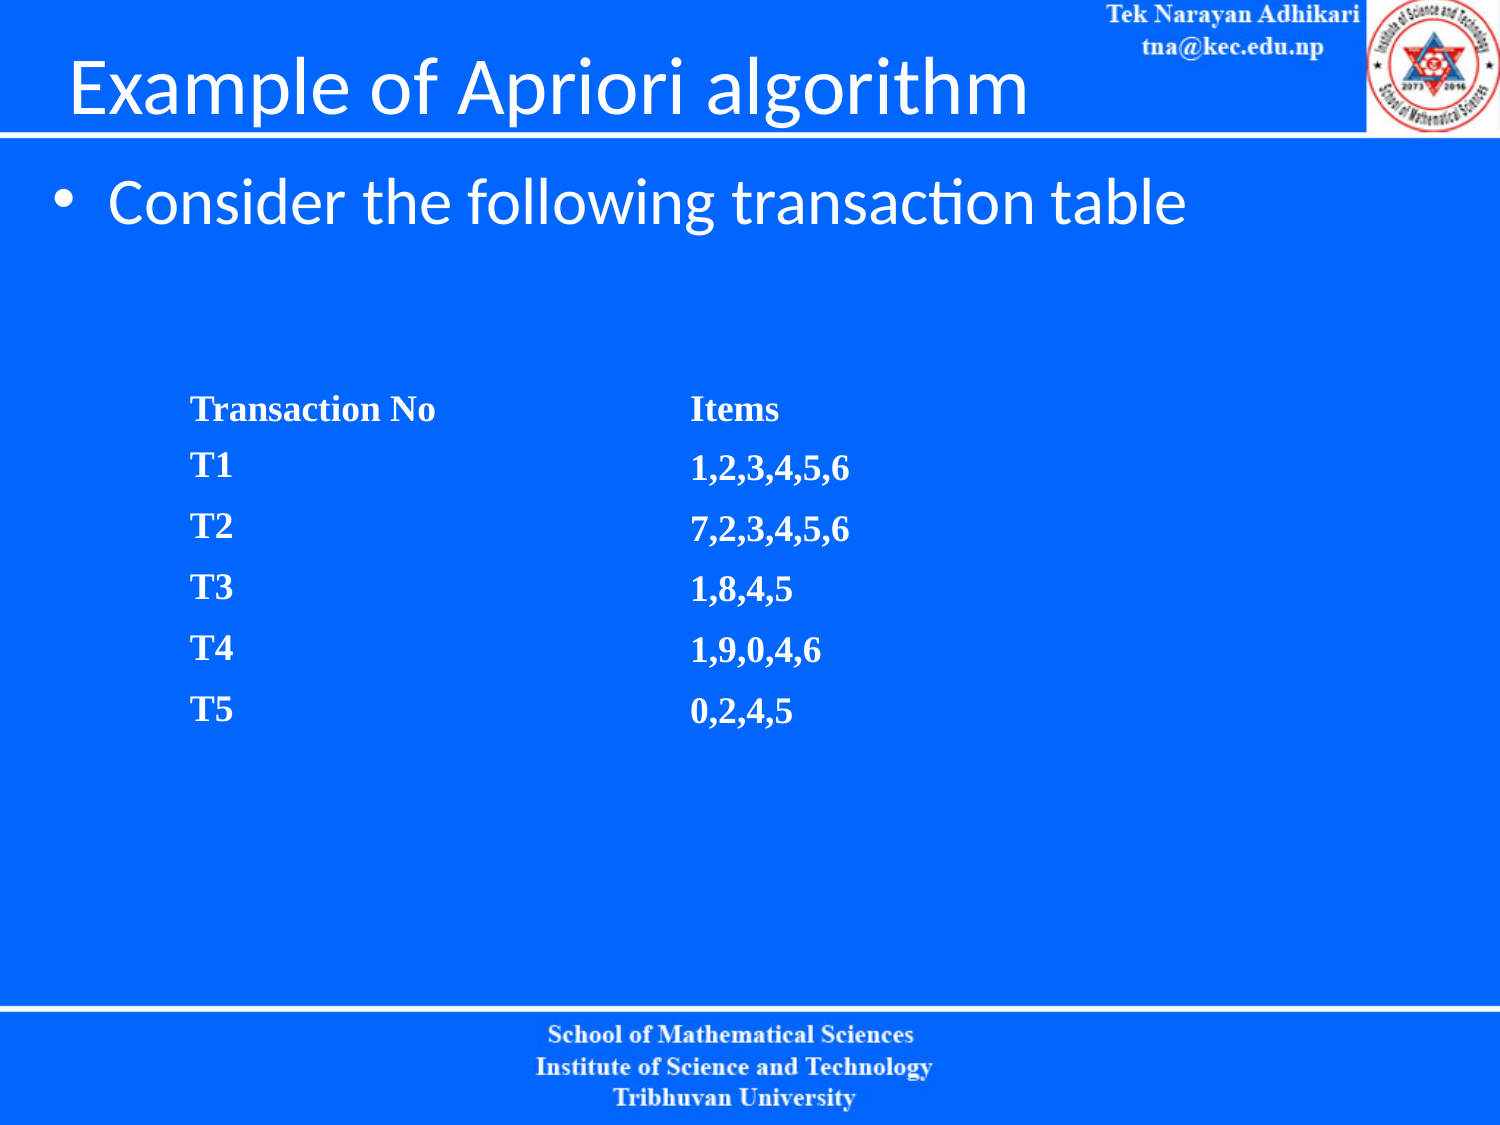

# Example of Apriori algorithm
Consider the following transaction table

| Transaction No | Items |
| --- | --- |
| T1 | 1,2,3,4,5,6 |
| T2 | 7,2,3,4,5,6 |
| T3 | 1,8,4,5 |
| T4 | 1,9,0,4,6 |
| T5 | 0,2,4,5 |